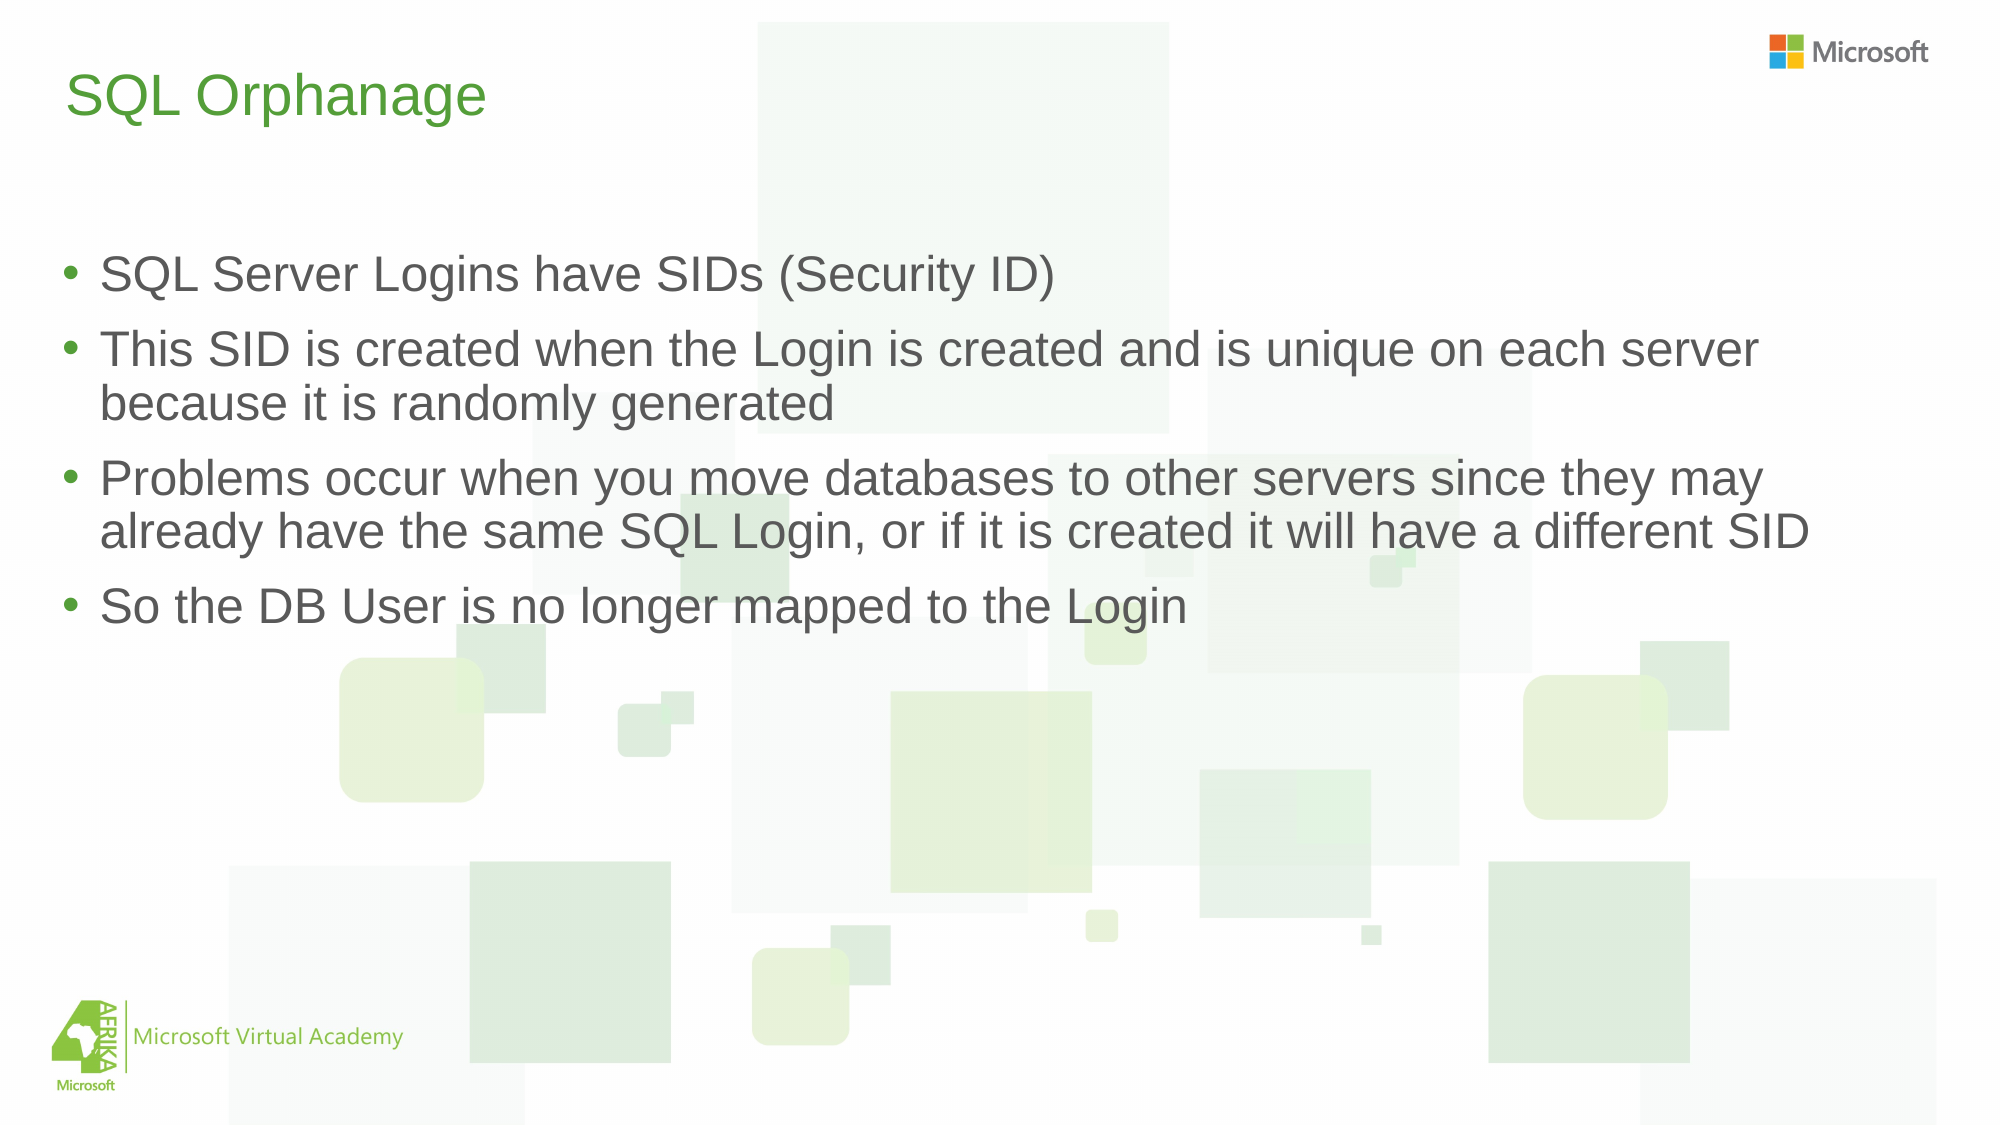

# SQL Orphanage
SQL Server Logins have SIDs (Security ID)
This SID is created when the Login is created and is unique on each server because it is randomly generated
Problems occur when you move databases to other servers since they may already have the same SQL Login, or if it is created it will have a different SID
So the DB User is no longer mapped to the Login